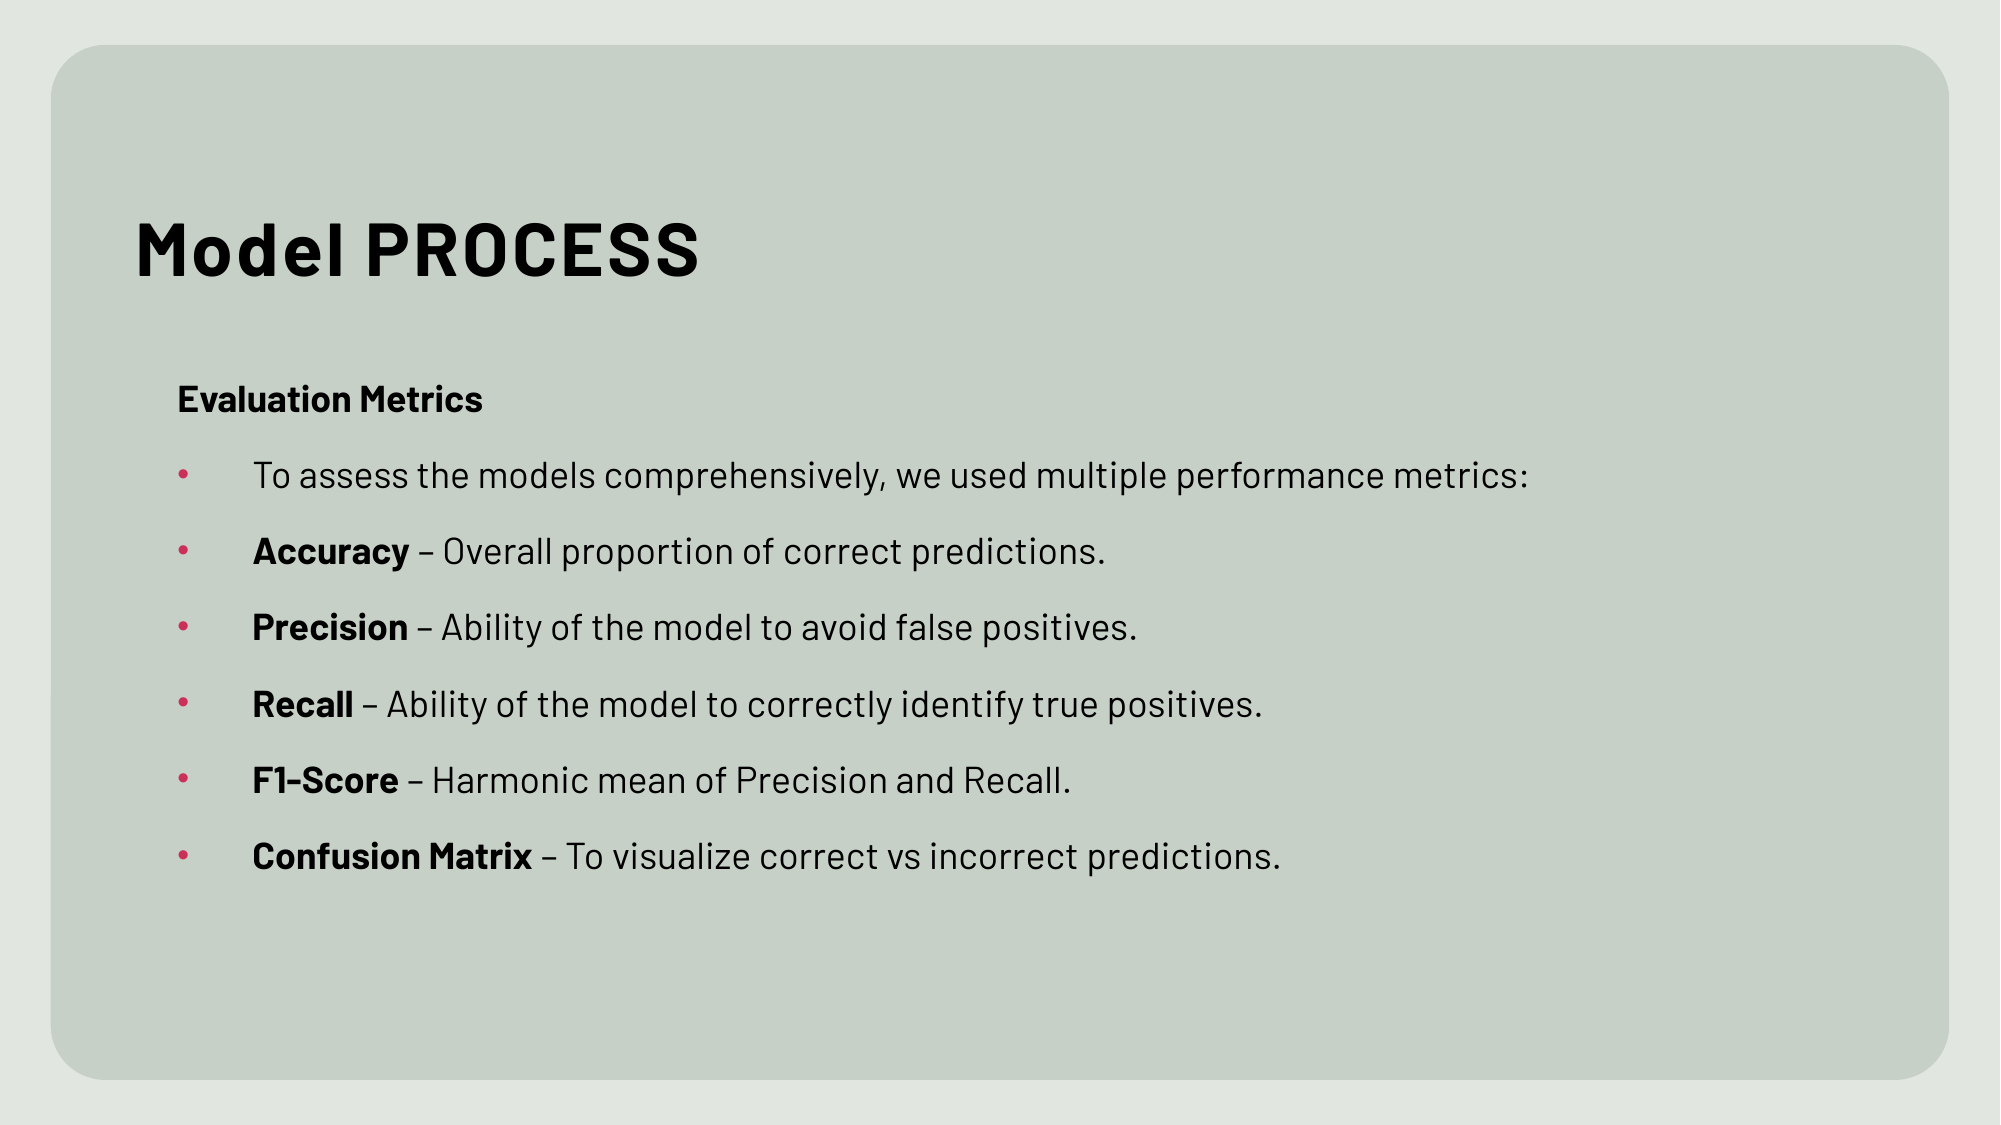

# Model PROCESS
Evaluation Metrics
To assess the models comprehensively, we used multiple performance metrics:
Accuracy – Overall proportion of correct predictions.
Precision – Ability of the model to avoid false positives.
Recall – Ability of the model to correctly identify true positives.
F1-Score – Harmonic mean of Precision and Recall.
Confusion Matrix – To visualize correct vs incorrect predictions.